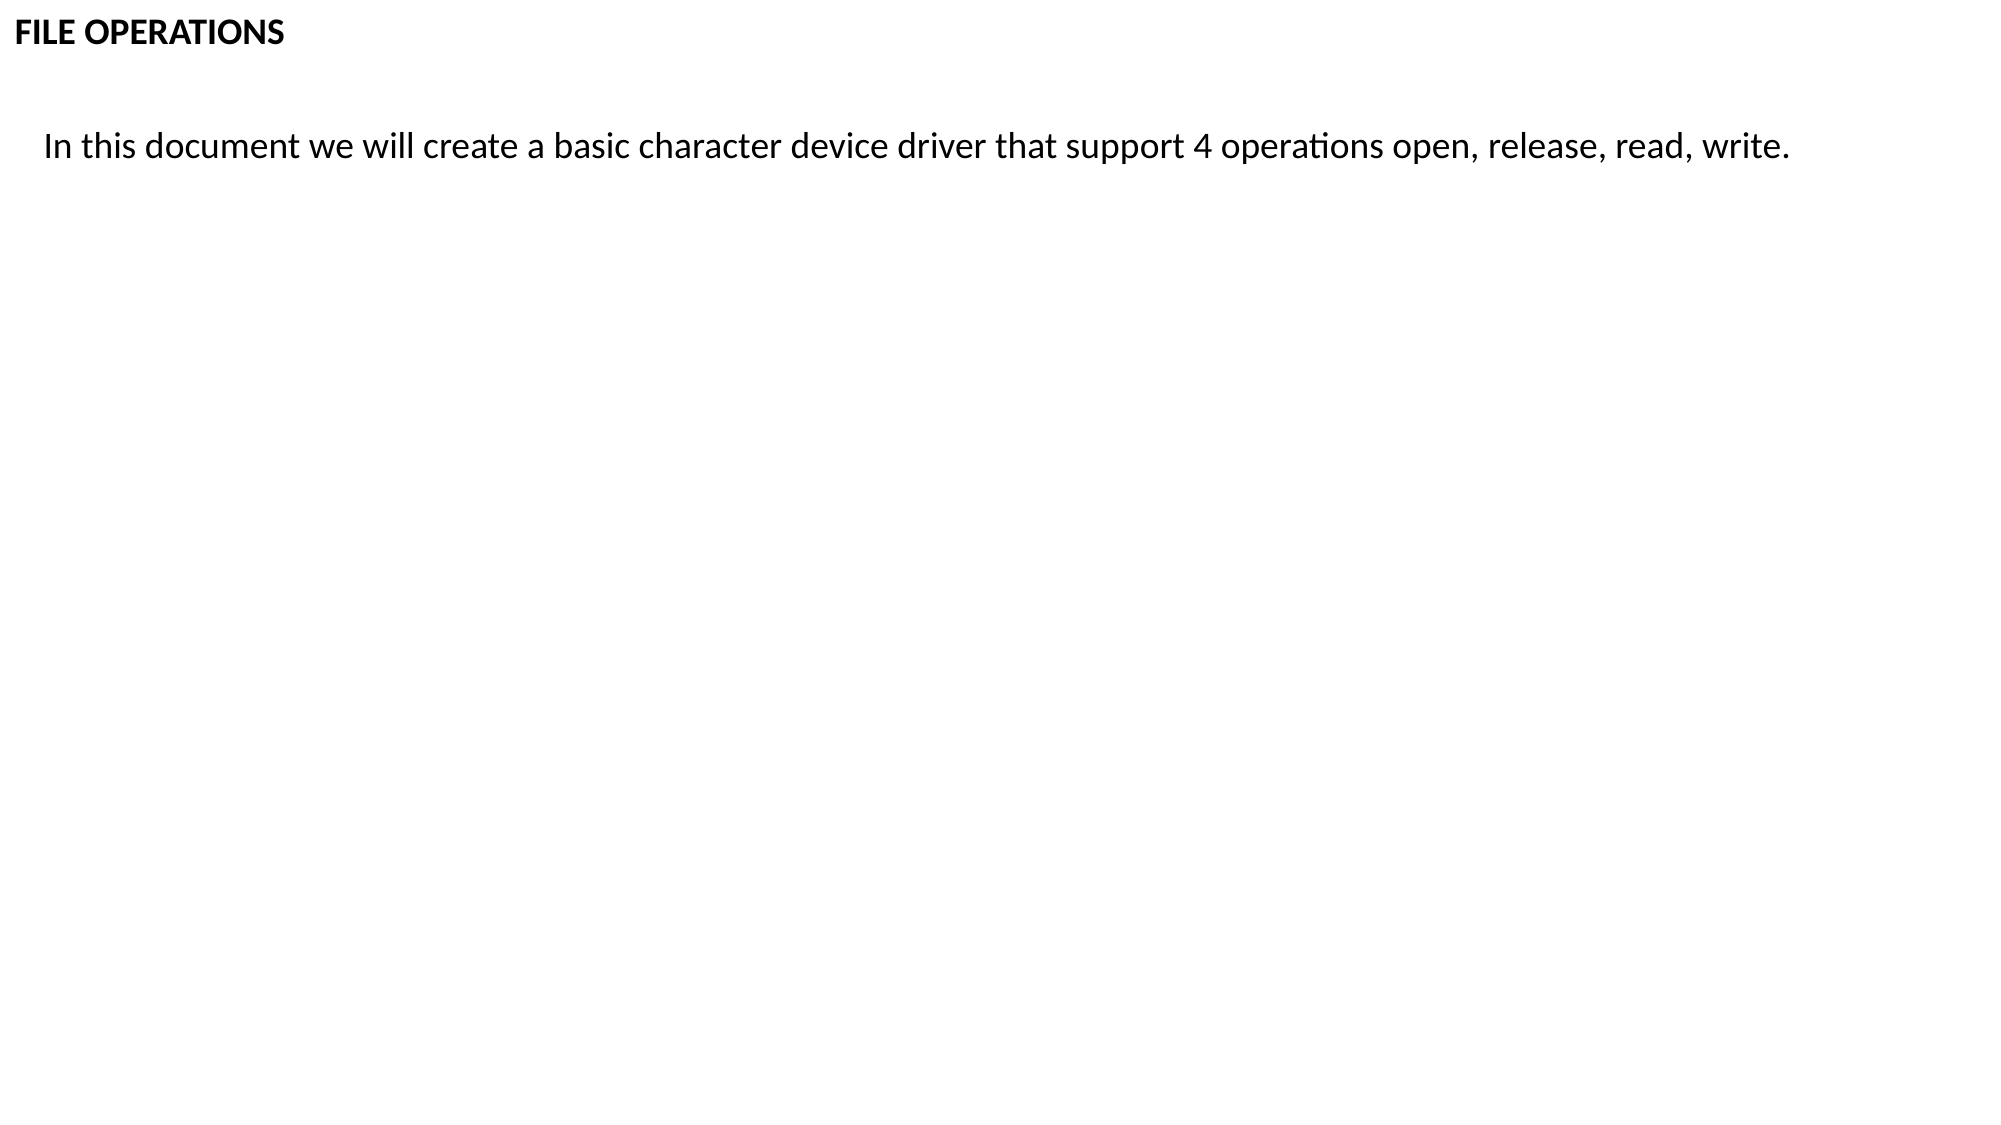

FILE OPERATIONS
In this document we will create a basic character device driver that support 4 operations open, release, read, write.